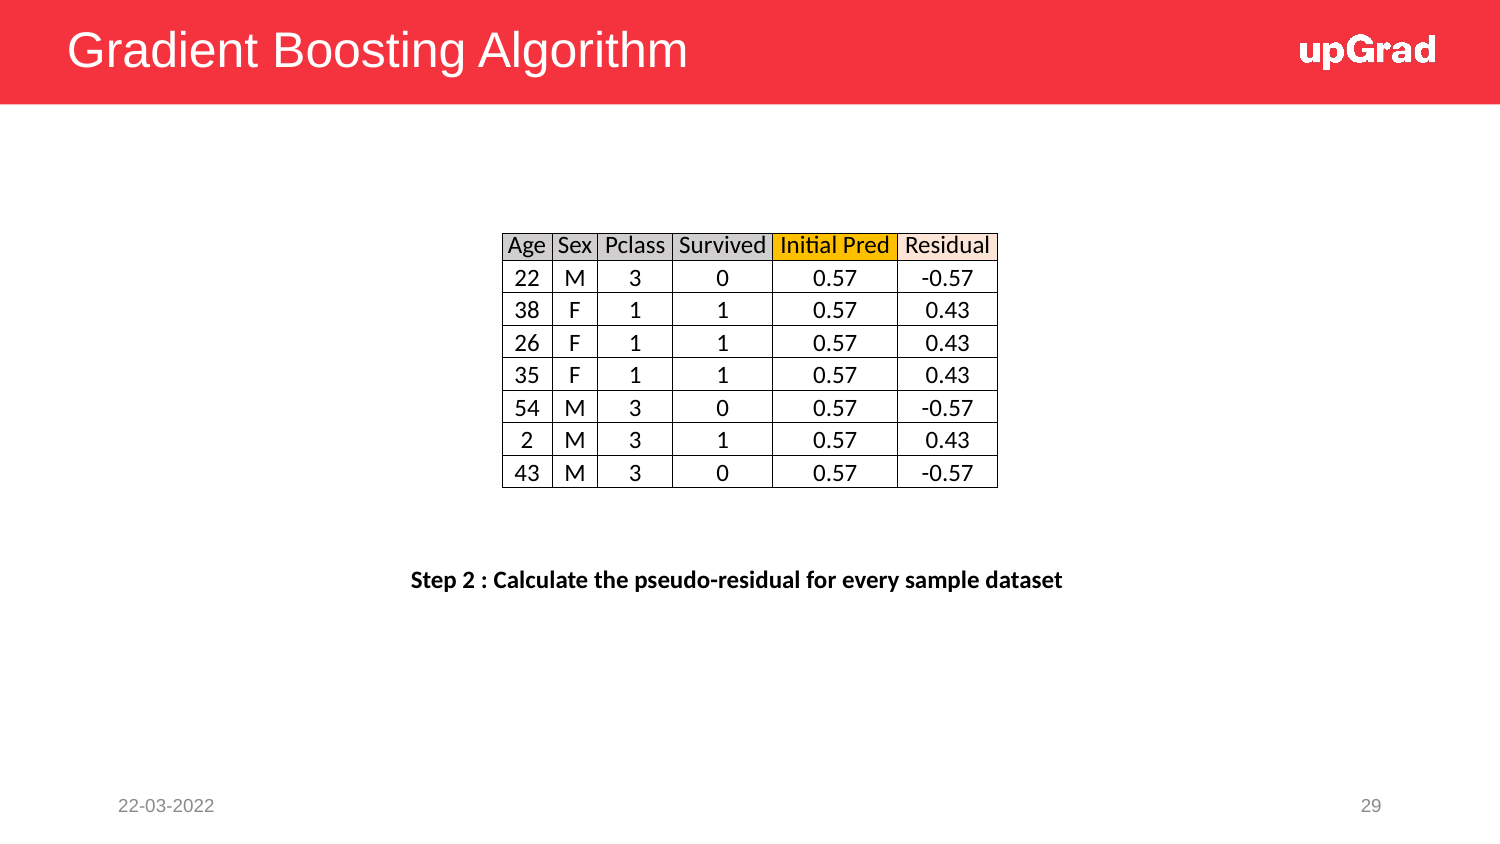

# Gradient Boosting Algorithm
| Age | Sex | Pclass | Survived | Initial Pred | Residual |
| --- | --- | --- | --- | --- | --- |
| 22 | M | 3 | 0 | 0.57 | -0.57 |
| 38 | F | 1 | 1 | 0.57 | 0.43 |
| 26 | F | 1 | 1 | 0.57 | 0.43 |
| 35 | F | 1 | 1 | 0.57 | 0.43 |
| 54 | M | 3 | 0 | 0.57 | -0.57 |
| 2 | M | 3 | 1 | 0.57 | 0.43 |
| 43 | M | 3 | 0 | 0.57 | -0.57 |
Step 2 : Calculate the pseudo-residual for every sample dataset
22-03-2022
29